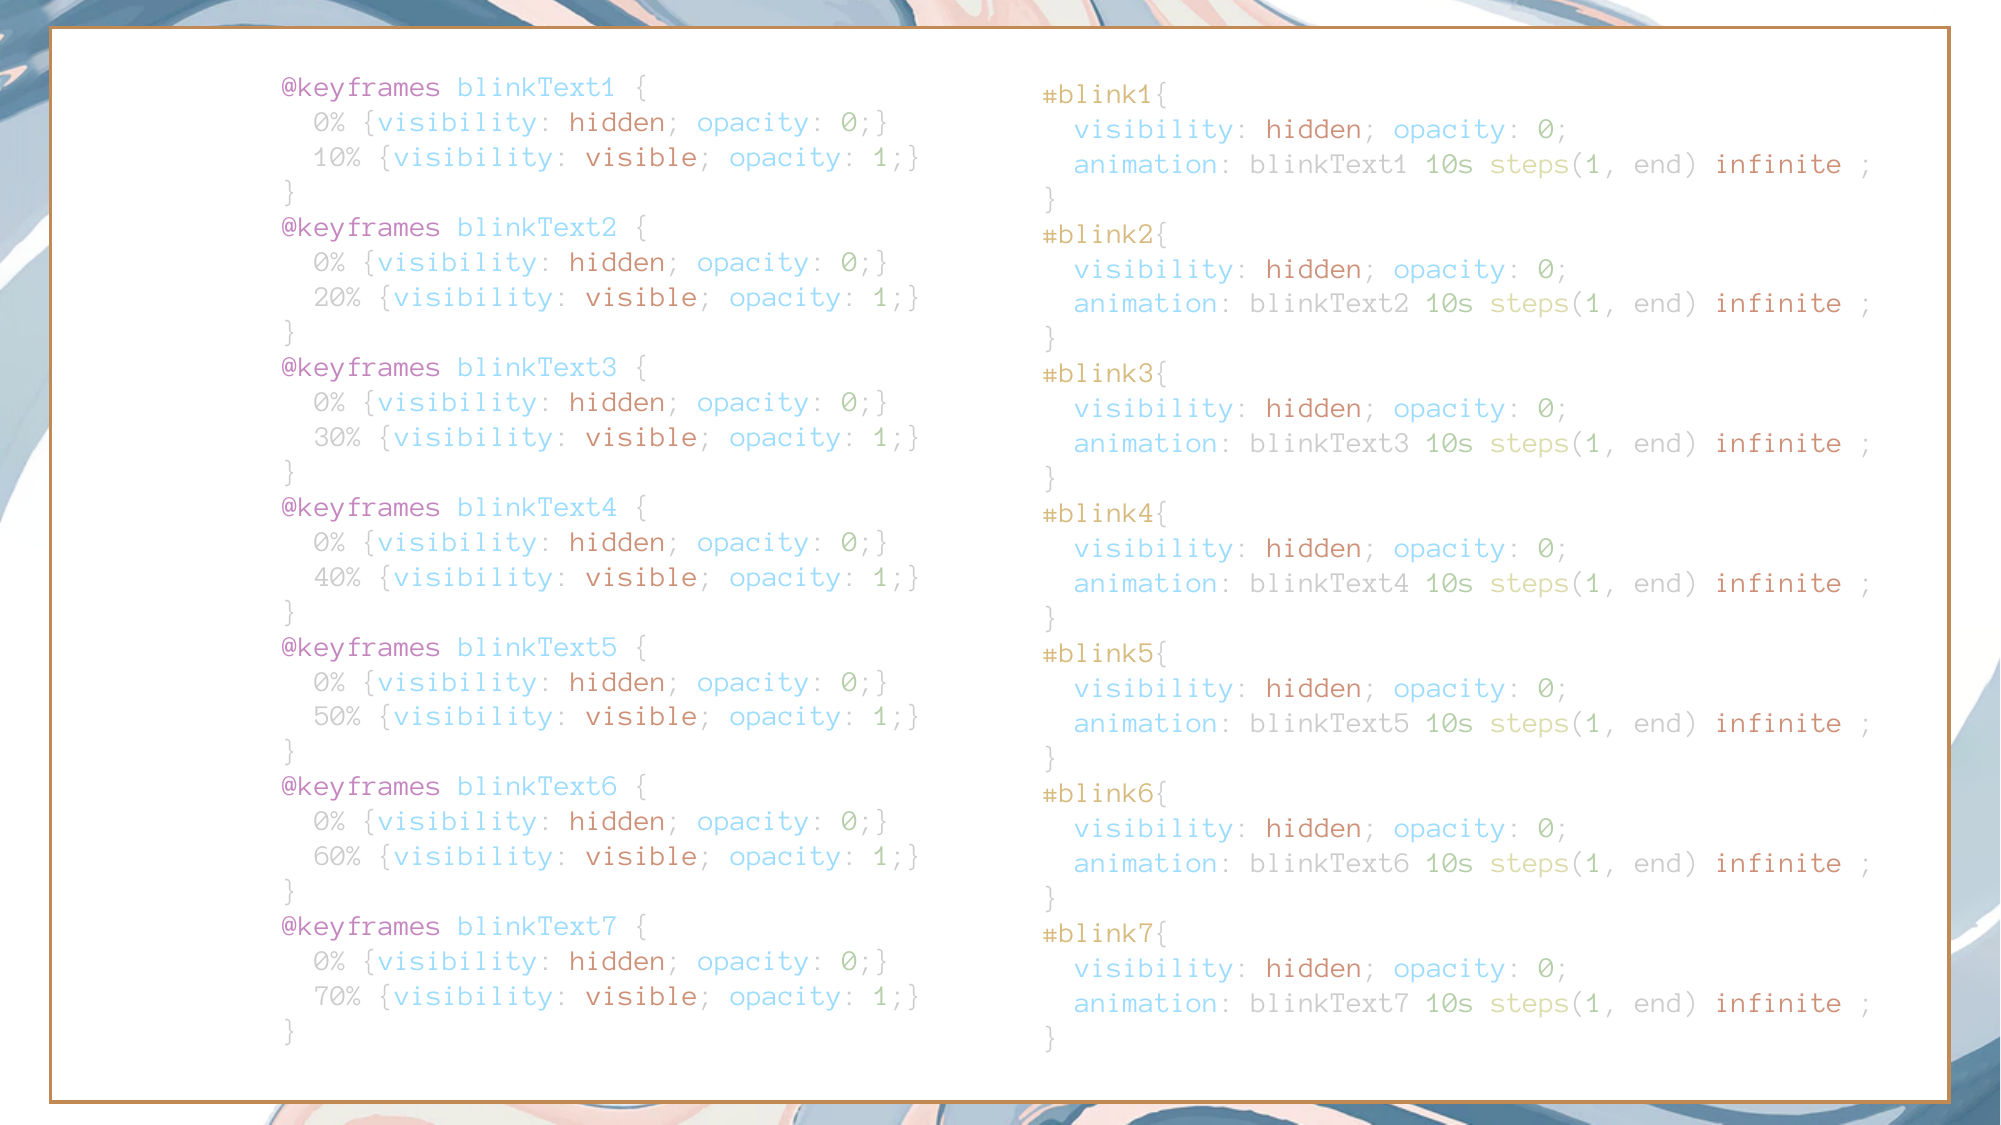

@keyframes blinkText1 {
  0% {visibility: hidden; opacity: 0;}
  10% {visibility: visible; opacity: 1;}
}
@keyframes blinkText2 {
  0% {visibility: hidden; opacity: 0;}
  20% {visibility: visible; opacity: 1;}
}
@keyframes blinkText3 {
  0% {visibility: hidden; opacity: 0;}
  30% {visibility: visible; opacity: 1;}
}
@keyframes blinkText4 {
  0% {visibility: hidden; opacity: 0;}
  40% {visibility: visible; opacity: 1;}
}
@keyframes blinkText5 {
  0% {visibility: hidden; opacity: 0;}
  50% {visibility: visible; opacity: 1;}
}
@keyframes blinkText6 {
  0% {visibility: hidden; opacity: 0;}
  60% {visibility: visible; opacity: 1;}
}
@keyframes blinkText7 {
  0% {visibility: hidden; opacity: 0;}
  70% {visibility: visible; opacity: 1;}
}
#blink1{
  visibility: hidden; opacity: 0;
  animation: blinkText1 10s steps(1, end) infinite ;
}
#blink2{
  visibility: hidden; opacity: 0;
  animation: blinkText2 10s steps(1, end) infinite ;
}
#blink3{
  visibility: hidden; opacity: 0;
  animation: blinkText3 10s steps(1, end) infinite ;
}
#blink4{
  visibility: hidden; opacity: 0;
  animation: blinkText4 10s steps(1, end) infinite ;
}
#blink5{
  visibility: hidden; opacity: 0;
  animation: blinkText5 10s steps(1, end) infinite ;
}
#blink6{
  visibility: hidden; opacity: 0;
  animation: blinkText6 10s steps(1, end) infinite ;
}
#blink7{
  visibility: hidden; opacity: 0;
  animation: blinkText7 10s steps(1, end) infinite ;
}

Click here to add content of the text，and briefly explain your point of view
Click here to add content of the text，and briefly explain you point of view